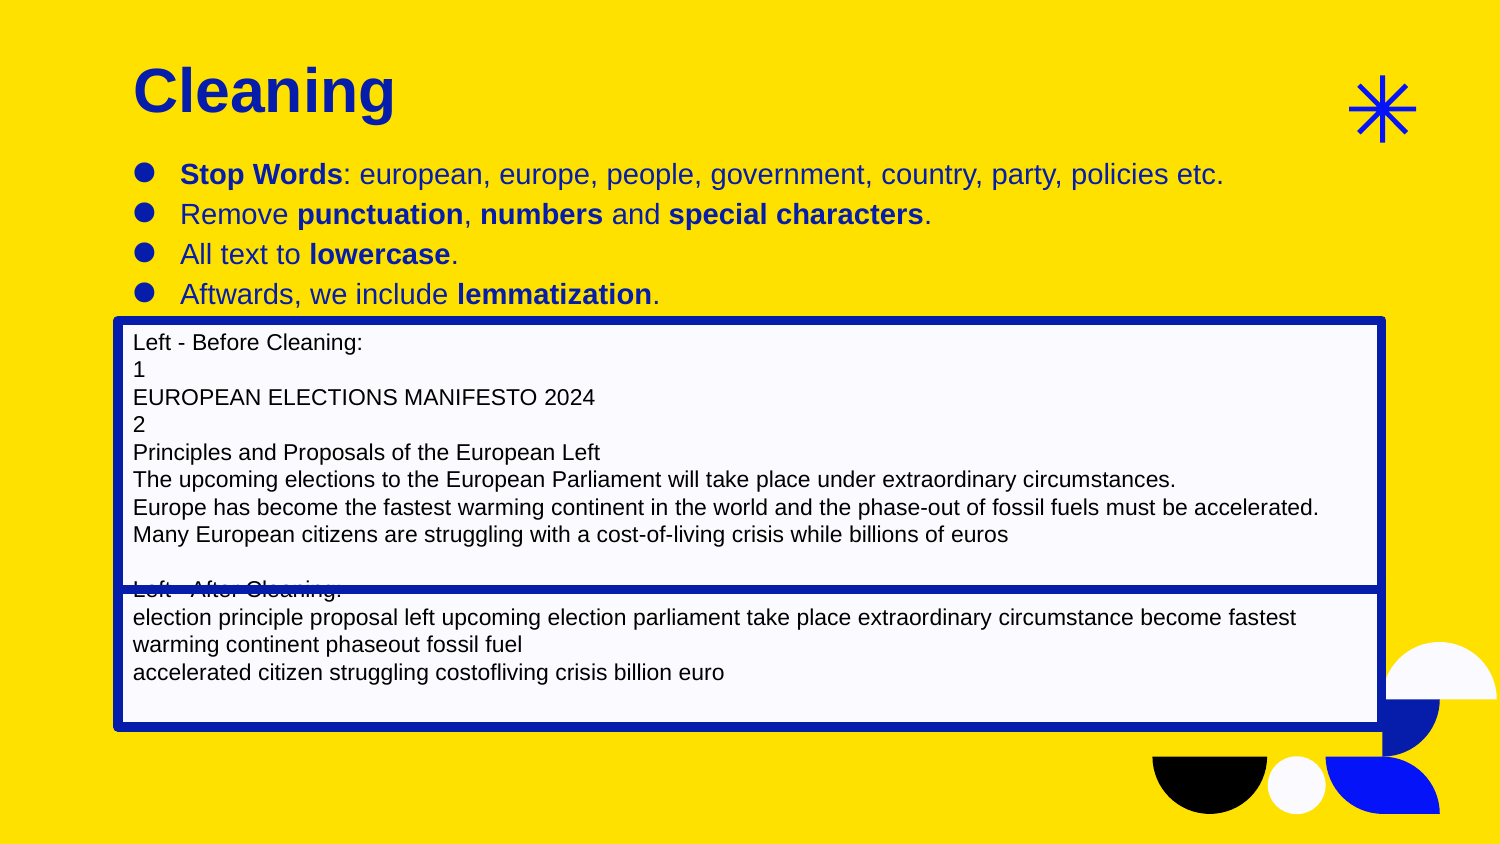

# Cleaning
Stop Words: european, europe, people, government, country, party, policies etc.
Remove punctuation, numbers and special characters.
All text to lowercase.
Aftwards, we include lemmatization.
Left - Before Cleaning:
1
EUROPEAN ELECTIONS MANIFESTO 2024
2
Principles and Proposals of the European Left
The upcoming elections to the European Parliament will take place under extraordinary circumstances.
Europe has become the fastest warming continent in the world and the phase-out of fossil fuels must be accelerated.
Many European citizens are struggling with a cost-of-living crisis while billions of euros

Left - After Cleaning:
election principle proposal left upcoming election parliament take place extraordinary circumstance become fastest warming continent phaseout fossil fuel
accelerated citizen struggling costofliving crisis billion euro